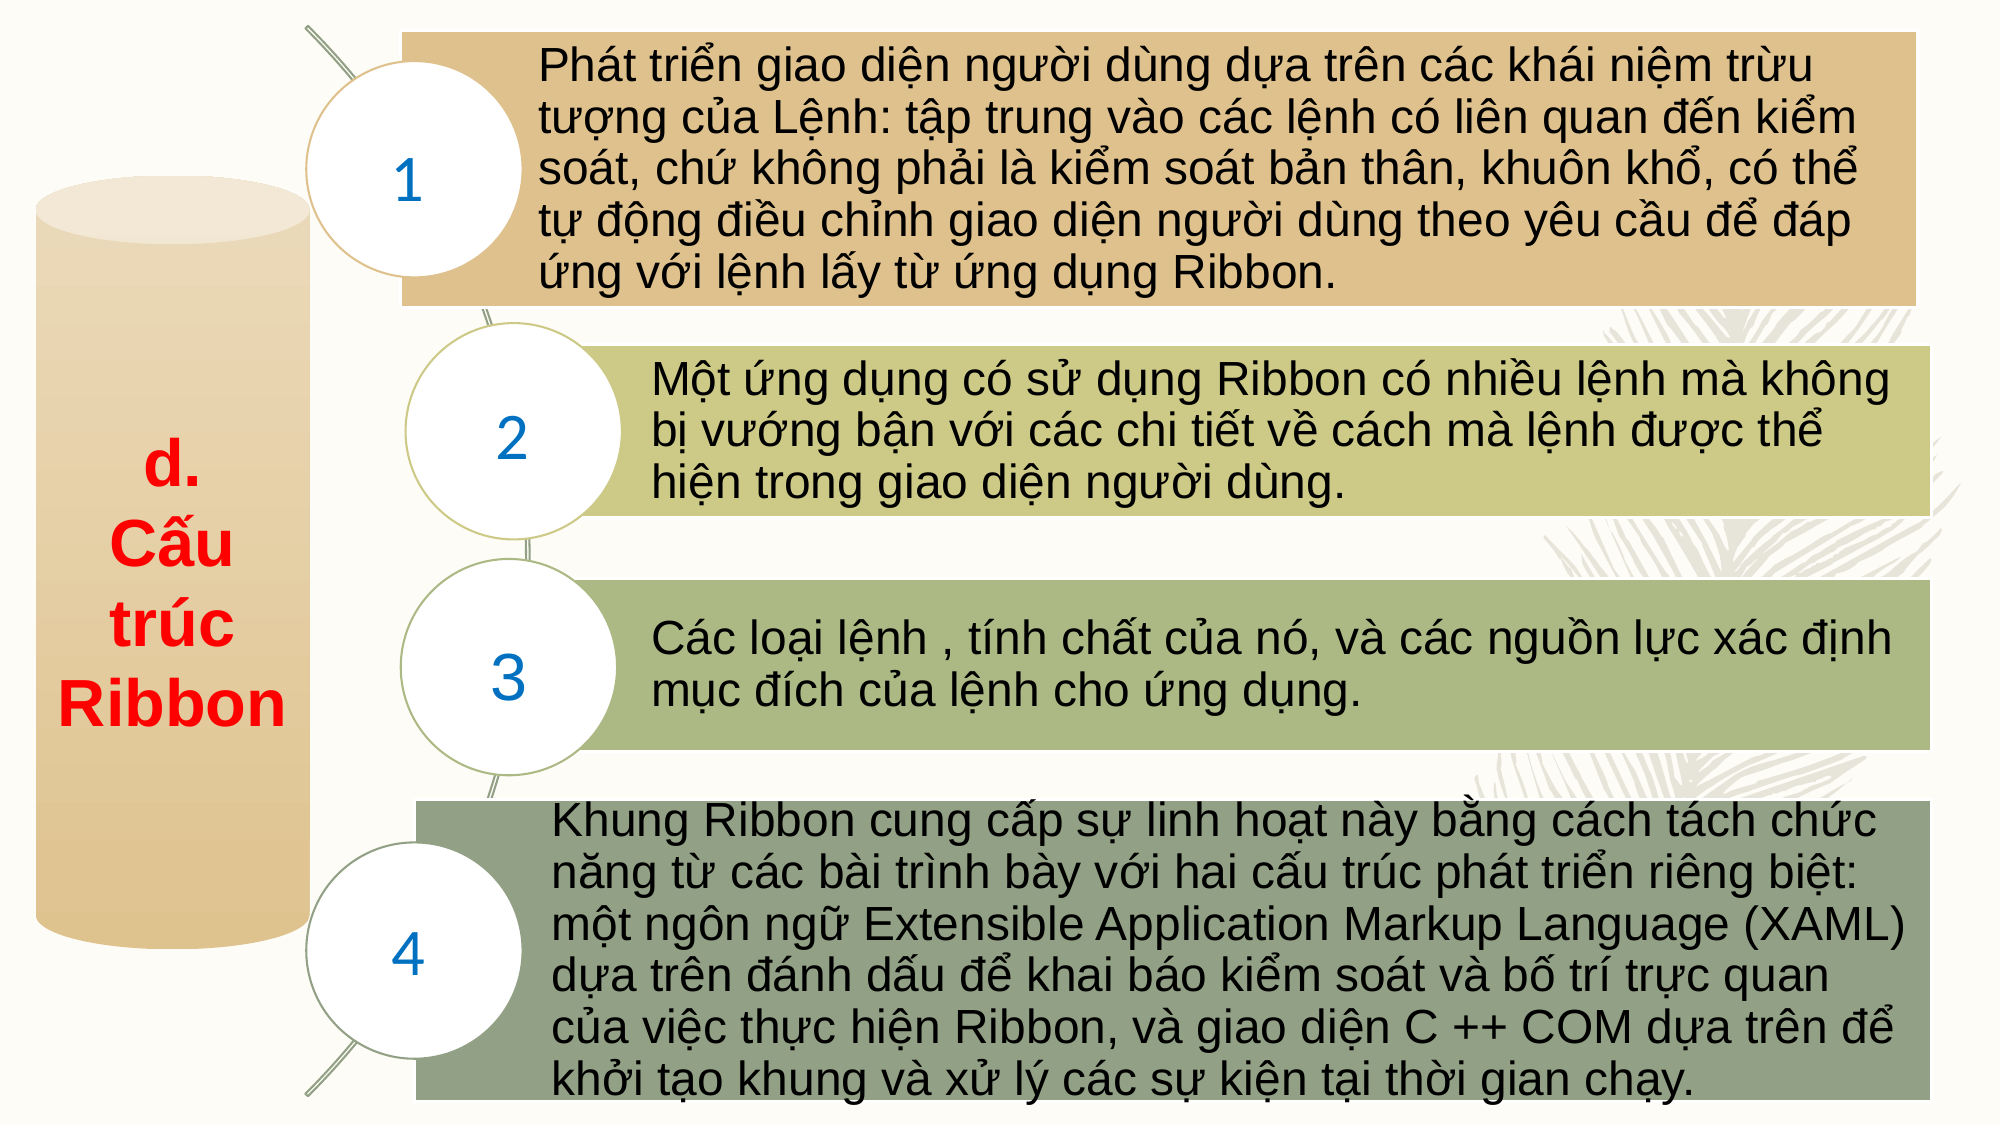

Phát triển giao diện người dùng dựa trên các khái niệm trừu tượng của Lệnh: tập trung vào các lệnh có liên quan đến kiểm soát, chứ không phải là kiểm soát bản thân, khuôn khổ, có thể tự động điều chỉnh giao diện người dùng theo yêu cầu để đáp ứng với lệnh lấy từ ứng dụng Ribbon.
Một ứng dụng có sử dụng Ribbon có nhiều lệnh mà không bị vướng bận với các chi tiết về cách mà lệnh được thể hiện trong giao diện người dùng.
Các loại lệnh , tính chất của nó, và các nguồn lực xác định mục đích của lệnh cho ứng dụng.
Khung Ribbon cung cấp sự linh hoạt này bằng cách tách chức năng từ các bài trình bày với hai cấu trúc phát triển riêng biệt: một ngôn ngữ Extensible Application Markup Language (XAML) dựa trên đánh dấu để khai báo kiểm soát và bố trí trực quan của việc thực hiện Ribbon, và giao diện C ++ COM dựa trên để khởi tạo khung và xử lý các sự kiện tại thời gian chạy.
1
d.
Cấu trúc
Ribbon
2
3
4